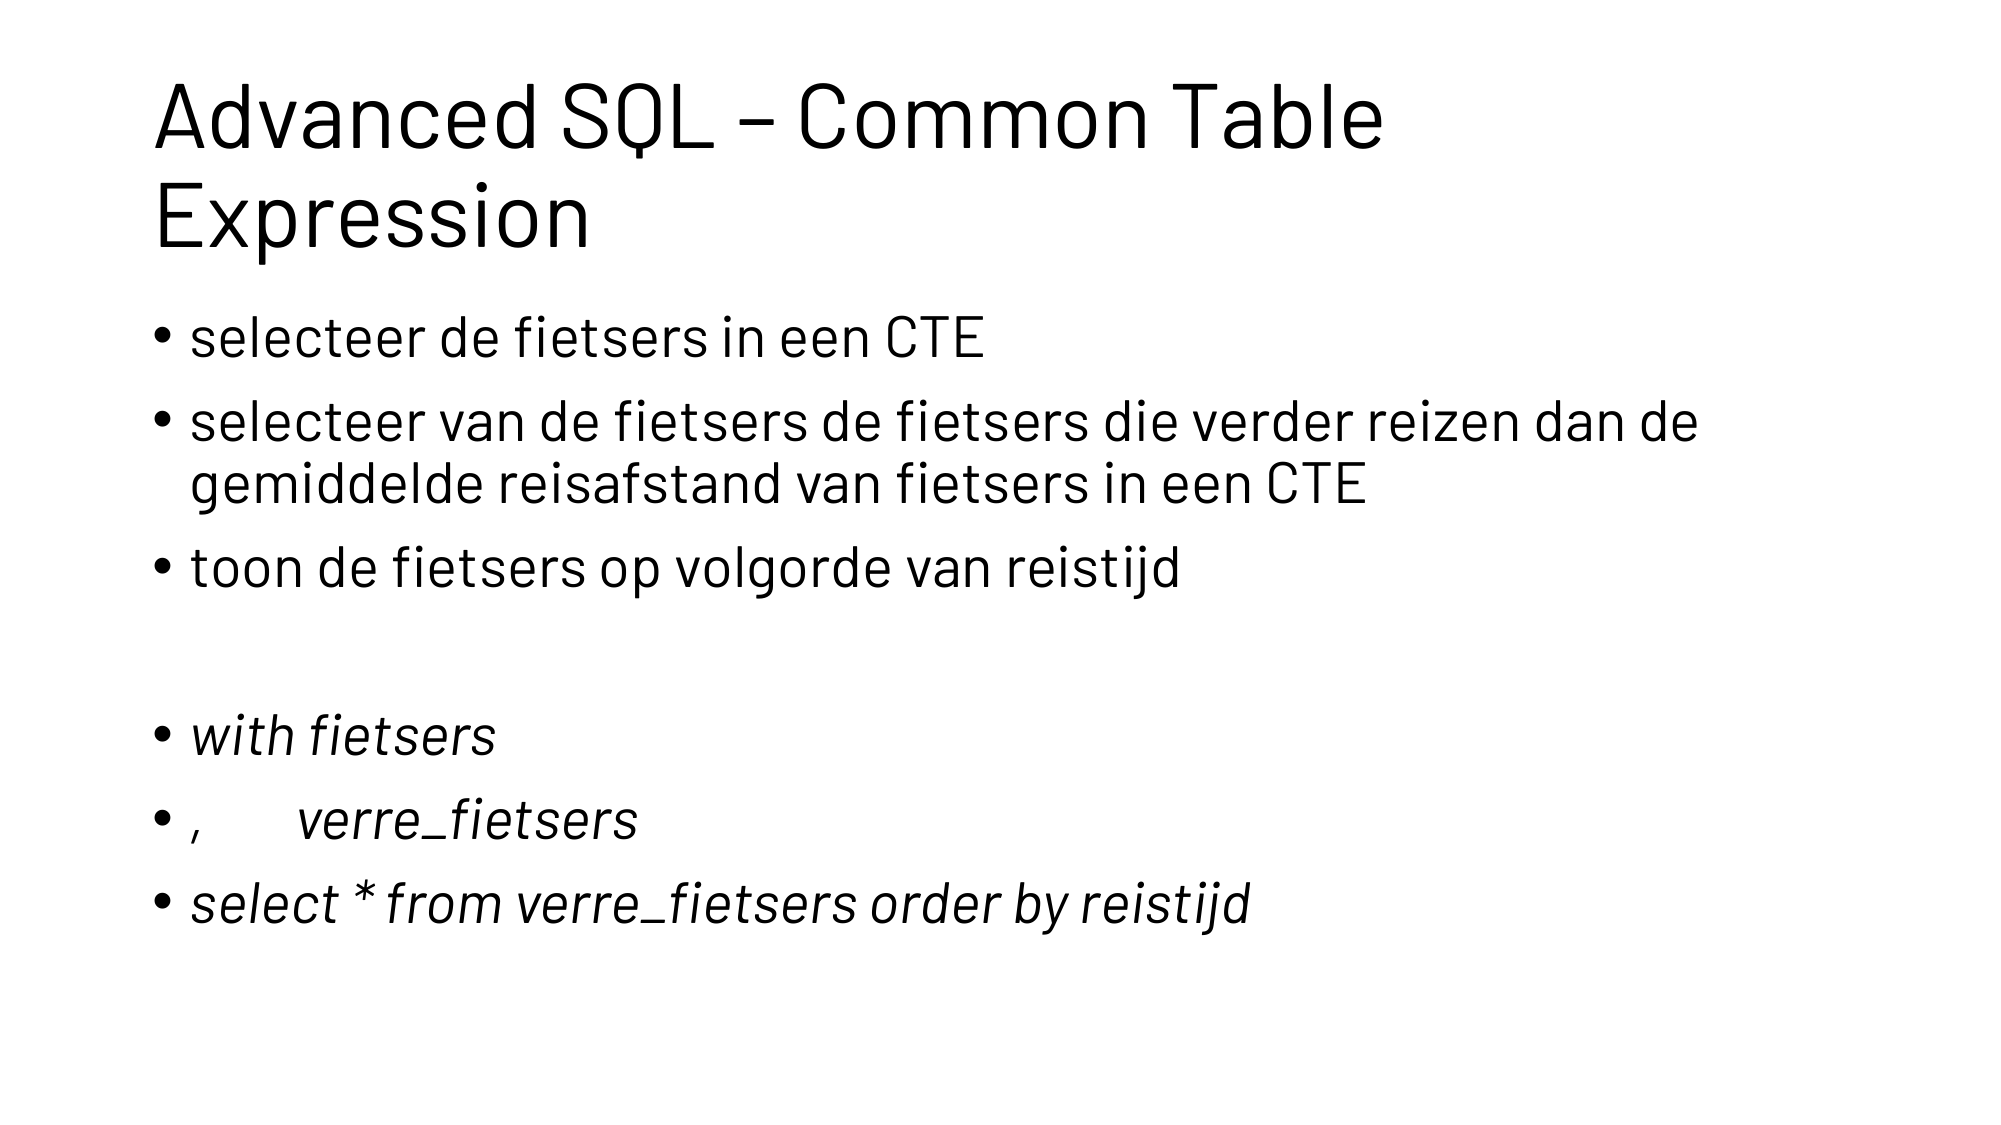

# Advanced SQL – Common Table Expression
selecteer de fietsers in een CTE
selecteer van de fietsers de fietsers die verder reizen dan de gemiddelde reisafstand van fietsers in een CTE
toon de fietsers op volgorde van reistijd

with fietsers
,        verre_fietsers
select * from verre_fietsers order by reistijd